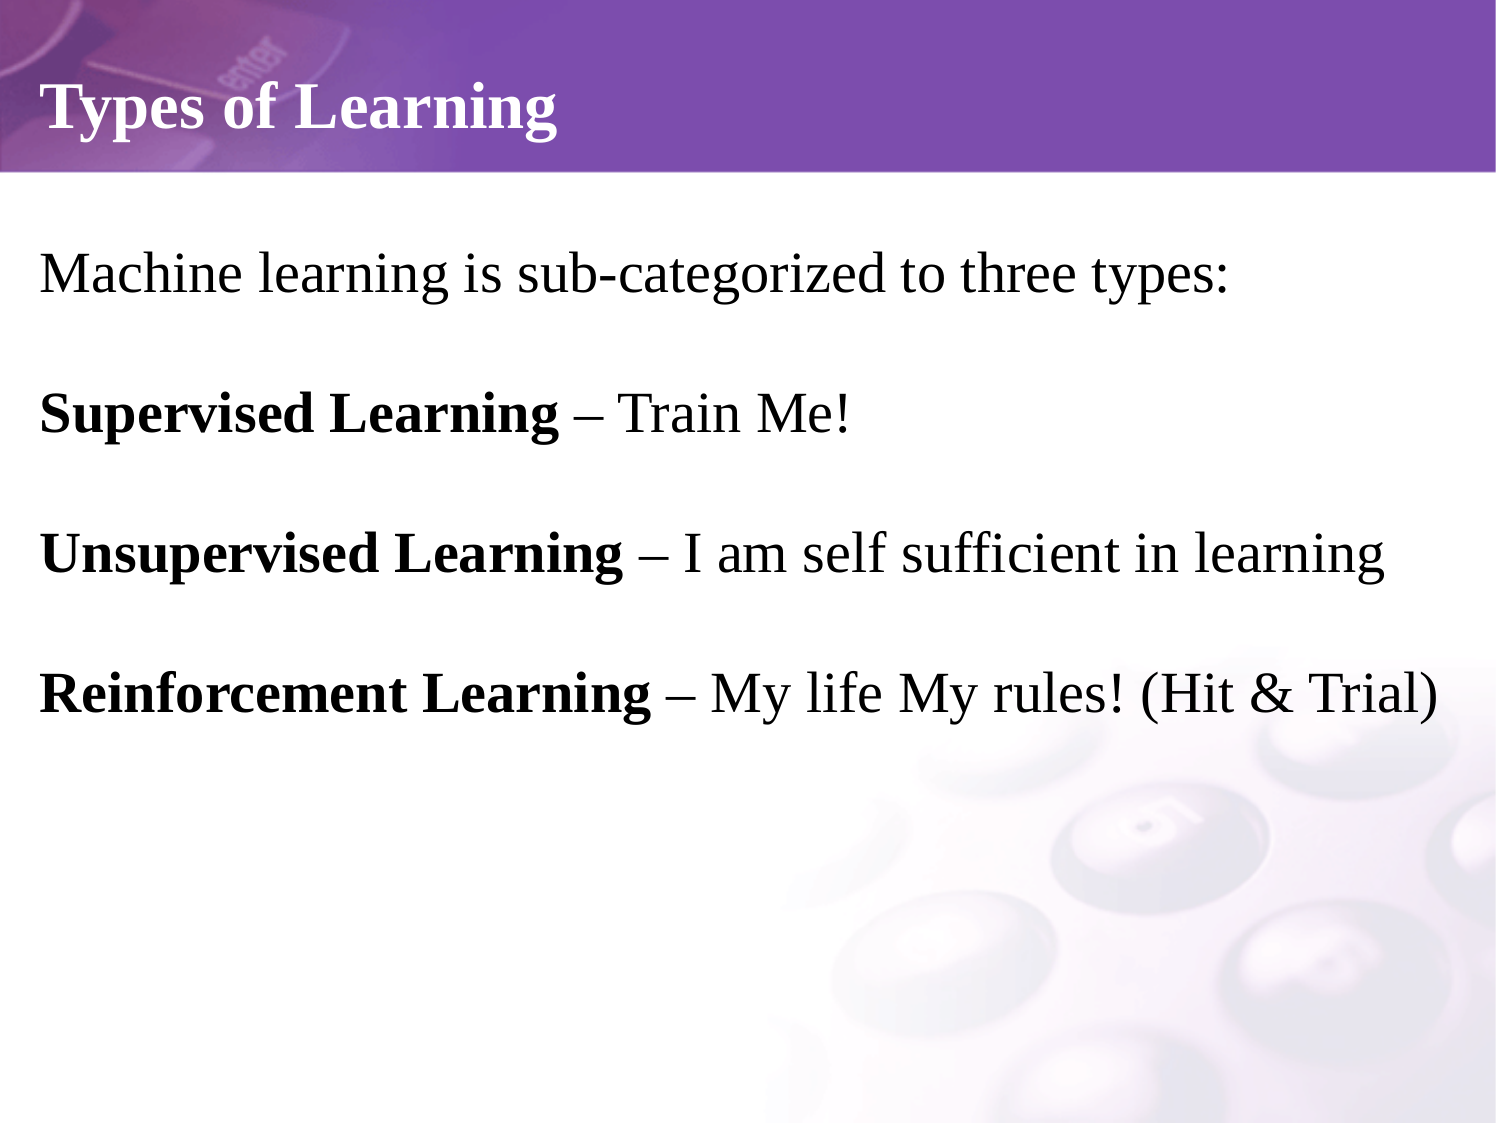

# Types of Learning
Machine learning is sub-categorized to three types:

Supervised Learning – Train Me!

Unsupervised Learning – I am self sufficient in learning

Reinforcement Learning – My life My rules! (Hit & Trial)